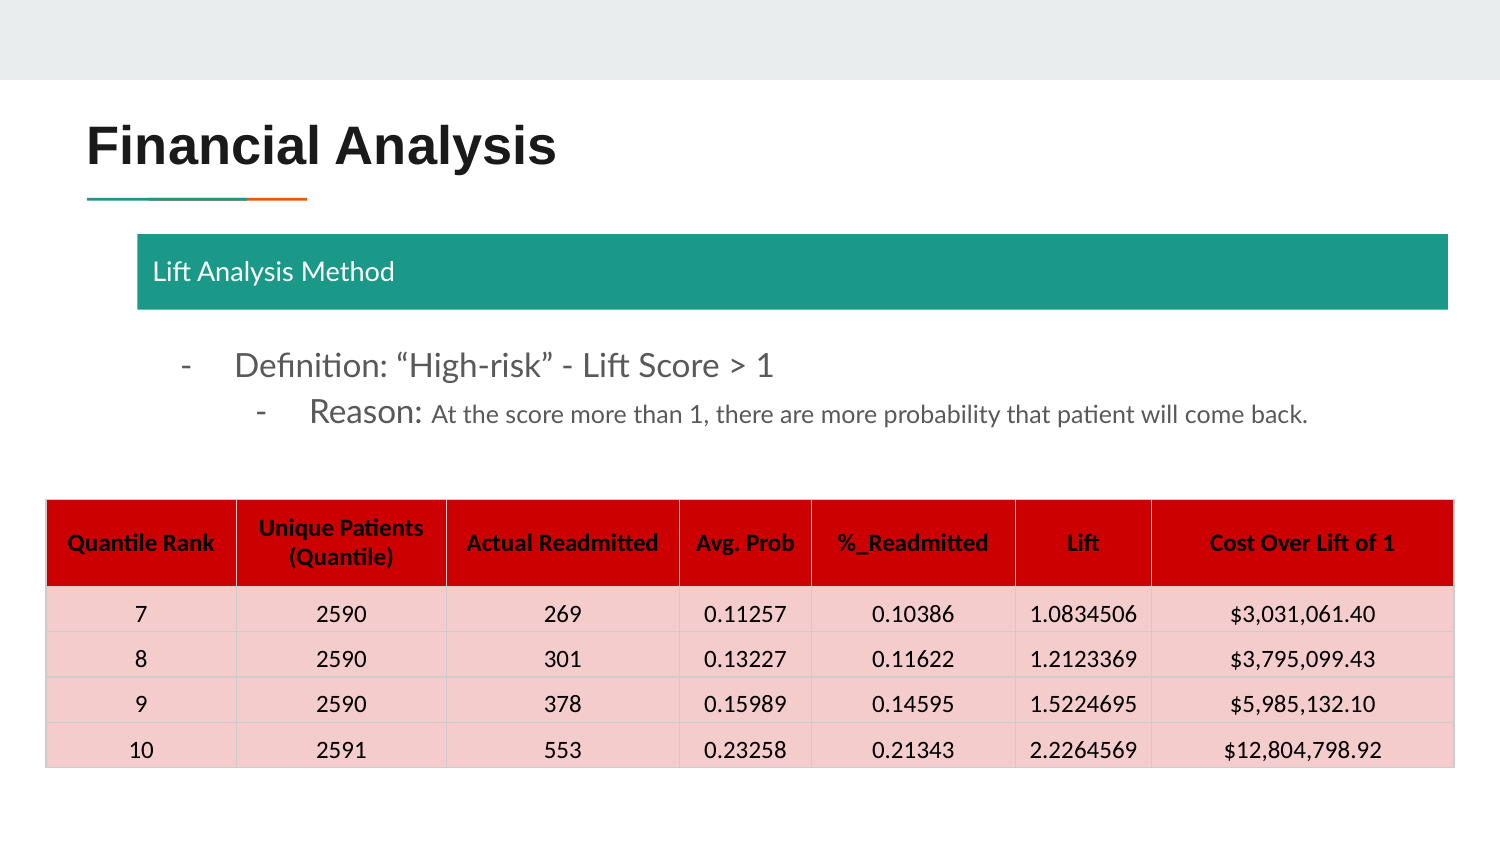

# Financial Analysis
Lift Analysis Method
Definition: “High-risk” - Lift Score > 1
Reason: At the score more than 1, there are more probability that patient will come back.

| Quantile Rank | Unique Patients (Quantile) | Actual Readmitted | Avg. Prob | %\_Readmitted | Lift | Cost Over Lift of 1 |
| --- | --- | --- | --- | --- | --- | --- |
| 7 | 2590 | 269 | 0.11257 | 0.10386 | 1.0834506 | $3,031,061.40 |
| 8 | 2590 | 301 | 0.13227 | 0.11622 | 1.2123369 | $3,795,099.43 |
| 9 | 2590 | 378 | 0.15989 | 0.14595 | 1.5224695 | $5,985,132.10 |
| 10 | 2591 | 553 | 0.23258 | 0.21343 | 2.2264569 | $12,804,798.92 |